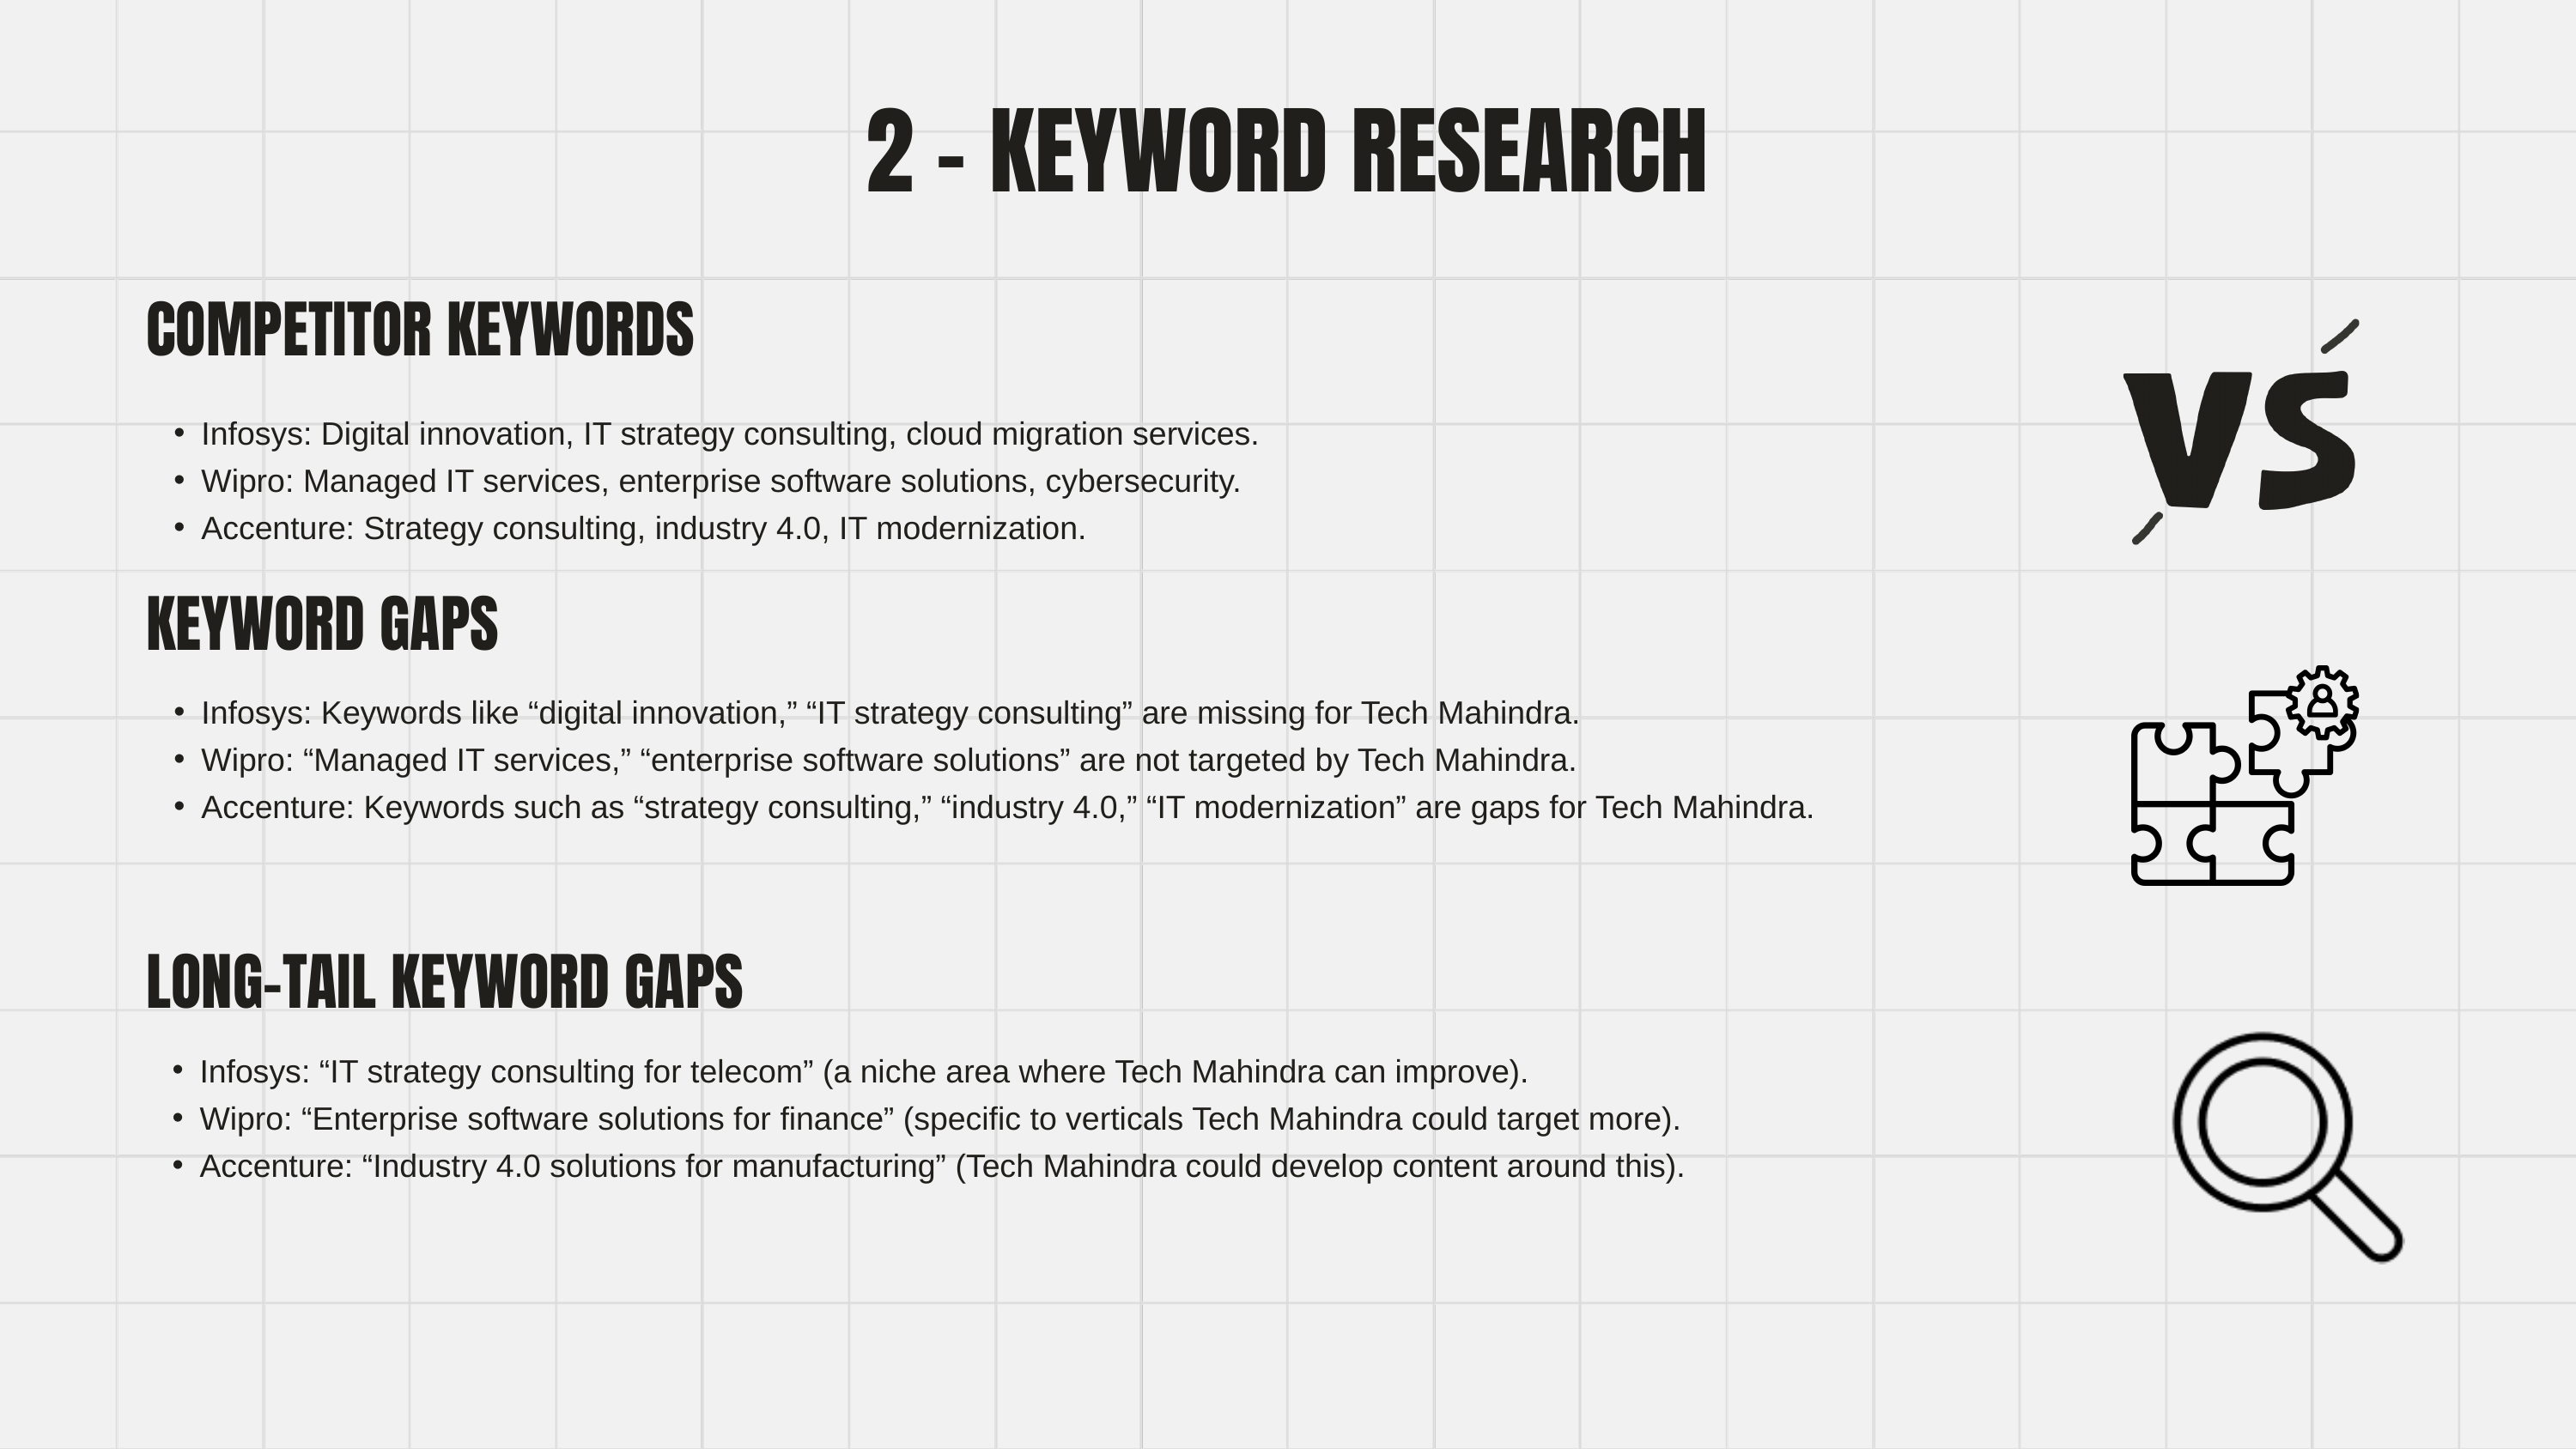

2 - KEYWORD RESEARCH
COMPETITOR KEYWORDS

Infosys: Digital innovation, IT strategy consulting, cloud migration services.
Wipro: Managed IT services, enterprise software solutions, cybersecurity.
Accenture: Strategy consulting, industry 4.0, IT modernization.

KEYWORD GAPS

Infosys: Keywords like “digital innovation,” “IT strategy consulting” are missing for Tech Mahindra.
Wipro: “Managed IT services,” “enterprise software solutions” are not targeted by Tech Mahindra.
Accenture: Keywords such as “strategy consulting,” “industry 4.0,” “IT modernization” are gaps for Tech Mahindra.

LONG-TAIL KEYWORD GAPS

Infosys: “IT strategy consulting for telecom” (a niche area where Tech Mahindra can improve).
Wipro: “Enterprise software solutions for finance” (specific to verticals Tech Mahindra could target more).
Accenture: “Industry 4.0 solutions for manufacturing” (Tech Mahindra could develop content around this).